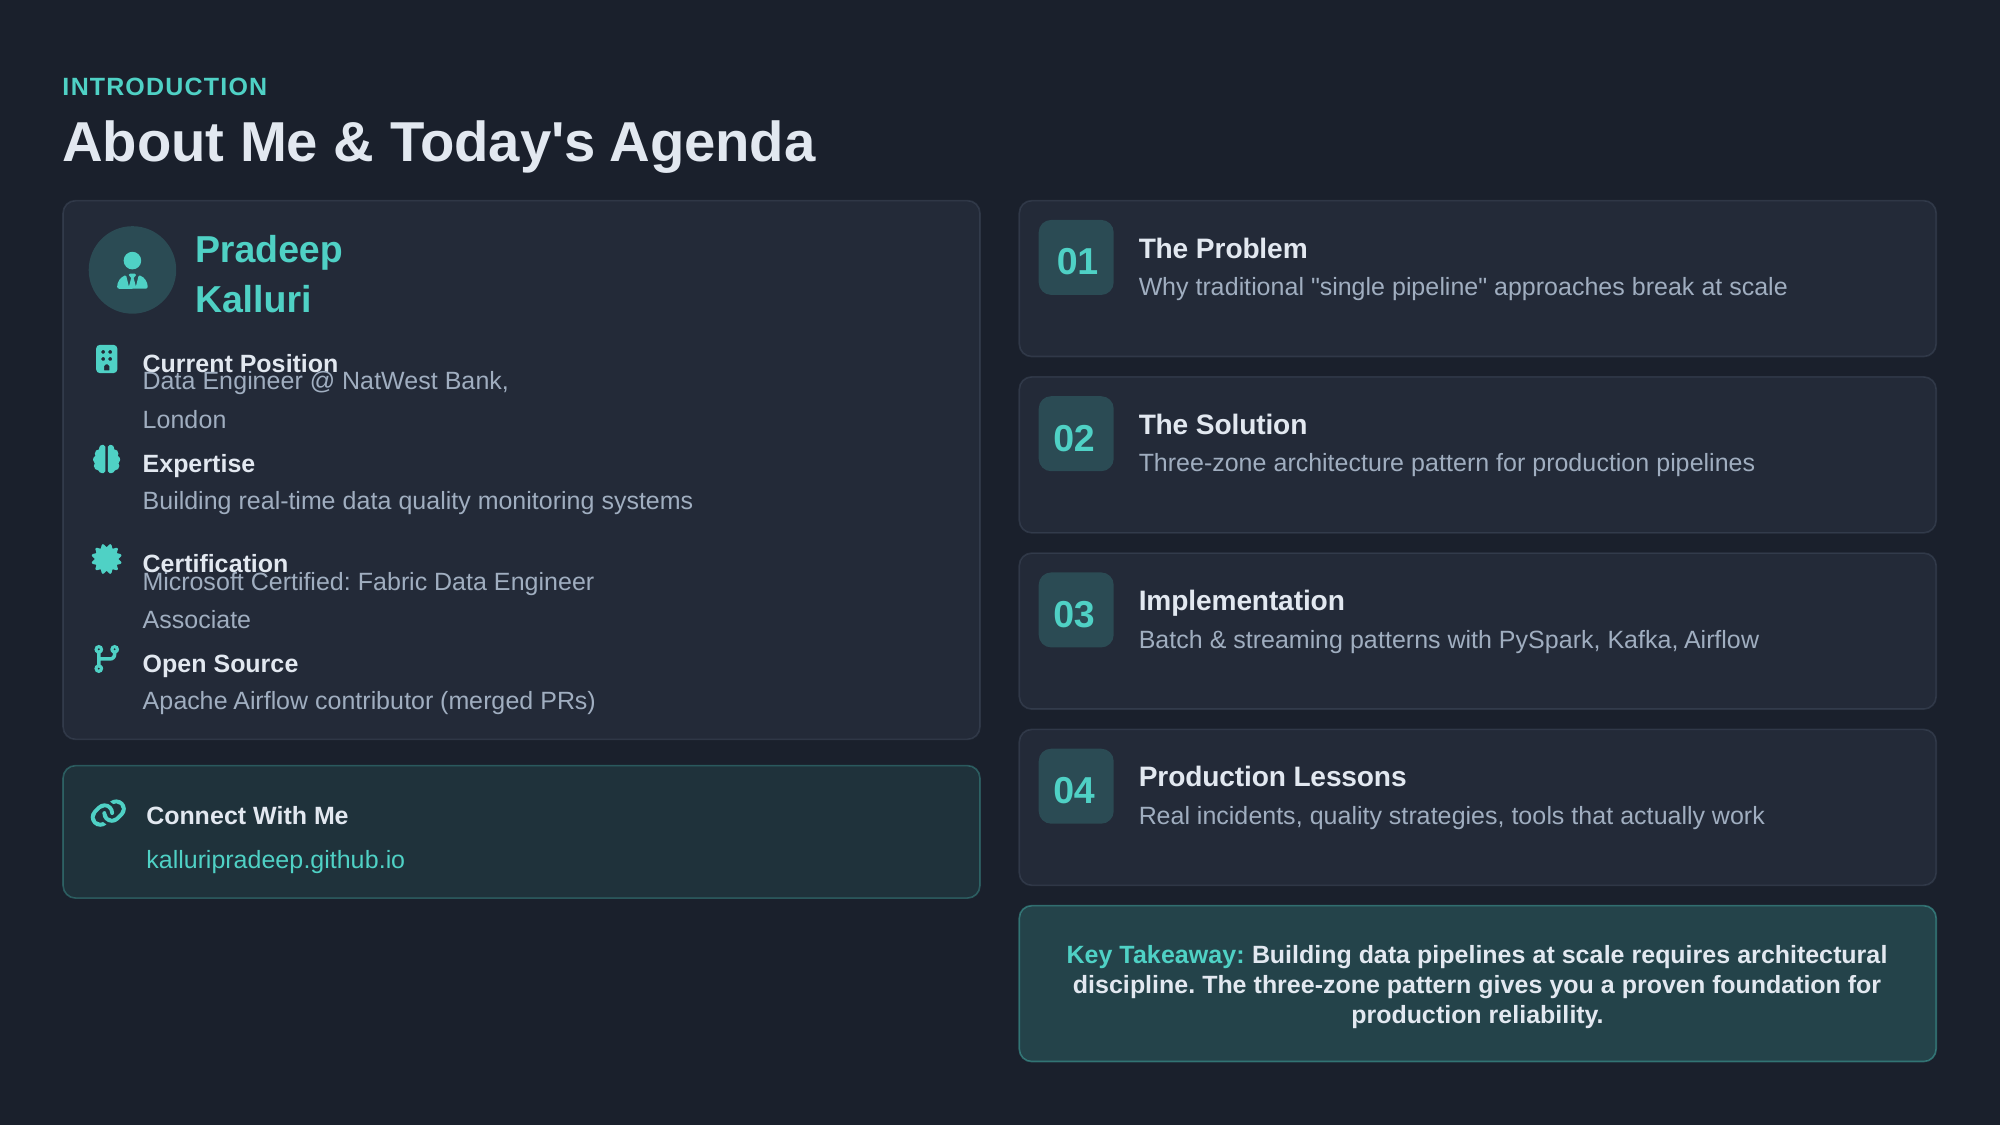

INTRODUCTION
About Me & Today's Agenda

The Problem

01
Pradeep Kalluri

Why traditional "single pipeline" approaches break at scale
Current Position

Data Engineer @ NatWest Bank, London

The Solution
02
Expertise

Three-zone architecture pattern for production pipelines
Building real-time data quality monitoring systems
Certification

Implementation
Microsoft Certified: Fabric Data Engineer Associate
03
Batch & streaming patterns with PySpark, Kafka, Airflow
Open Source

Apache Airflow contributor (merged PRs)

Production Lessons
04

Connect With Me

Real incidents, quality strategies, tools that actually work
kalluripradeep.github.io

Key Takeaway: Building data pipelines at scale requires architectural discipline. The three-zone pattern gives you a proven foundation for production reliability.